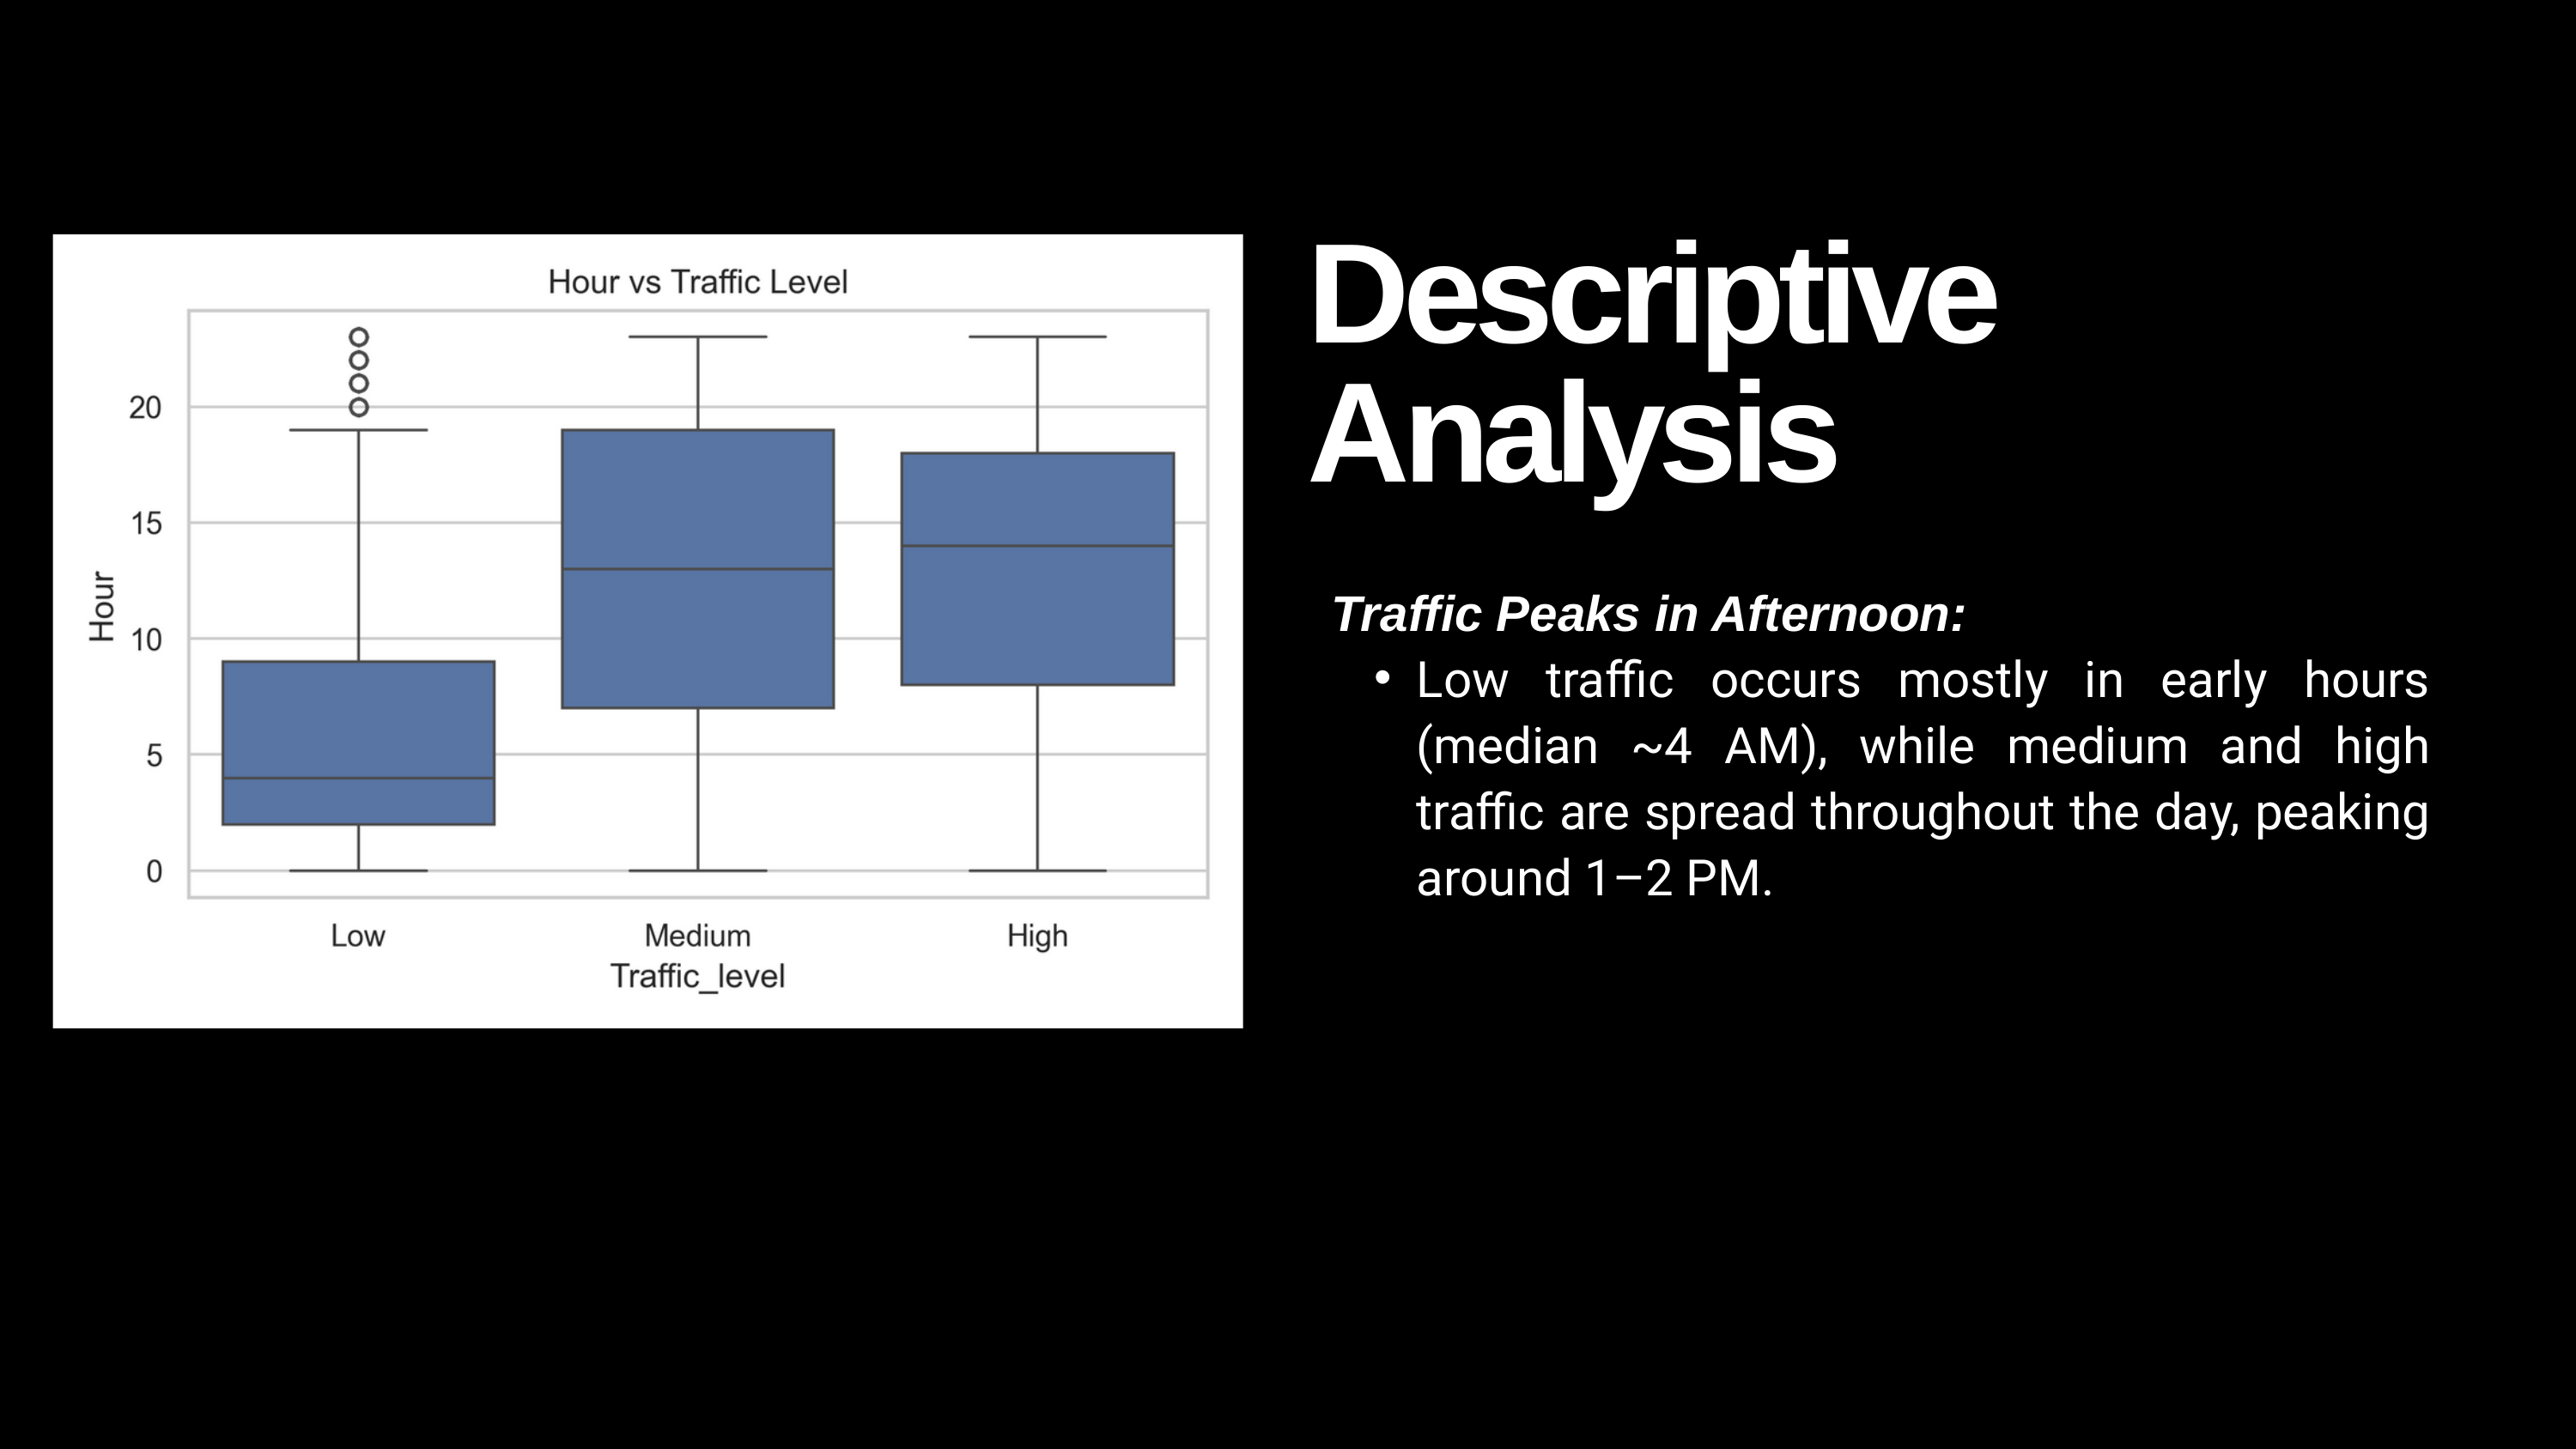

Descriptive Analysis

Traffic Peaks in Afternoon:
Low traffic occurs mostly in early hours (median ~4 AM), while medium and high traffic are spread throughout the day, peaking around 1–2 PM.